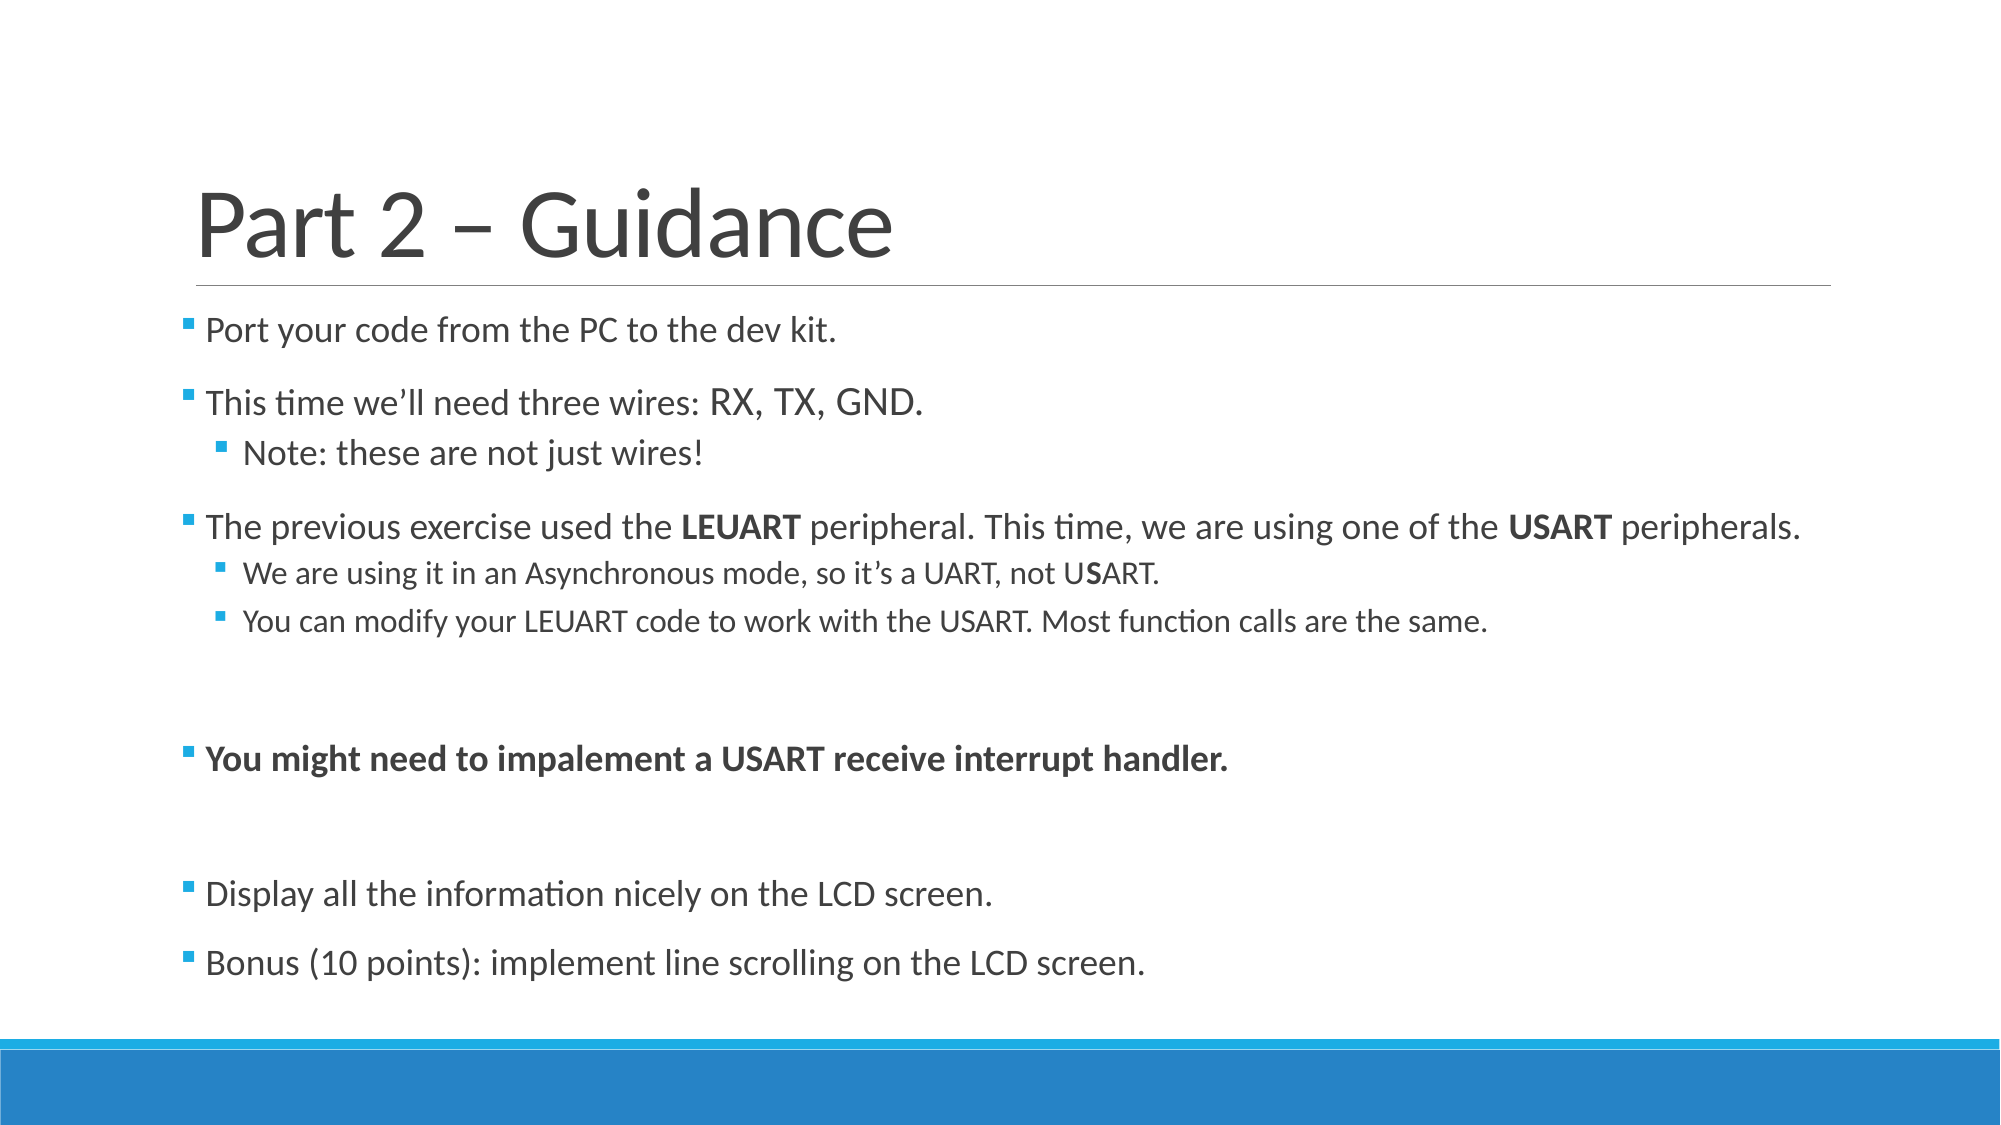

# Part 2 – Guidance
 Port your code from the PC to the dev kit.
 This time we’ll need three wires: RX, TX, GND.
Note: these are not just wires!
 The previous exercise used the LEUART peripheral. This time, we are using one of the USART peripherals.
We are using it in an Asynchronous mode, so it’s a UART, not USART.
You can modify your LEUART code to work with the USART. Most function calls are the same.

 You might need to impalement a USART receive interrupt handler.

 Display all the information nicely on the LCD screen.
 Bonus (10 points): implement line scrolling on the LCD screen.